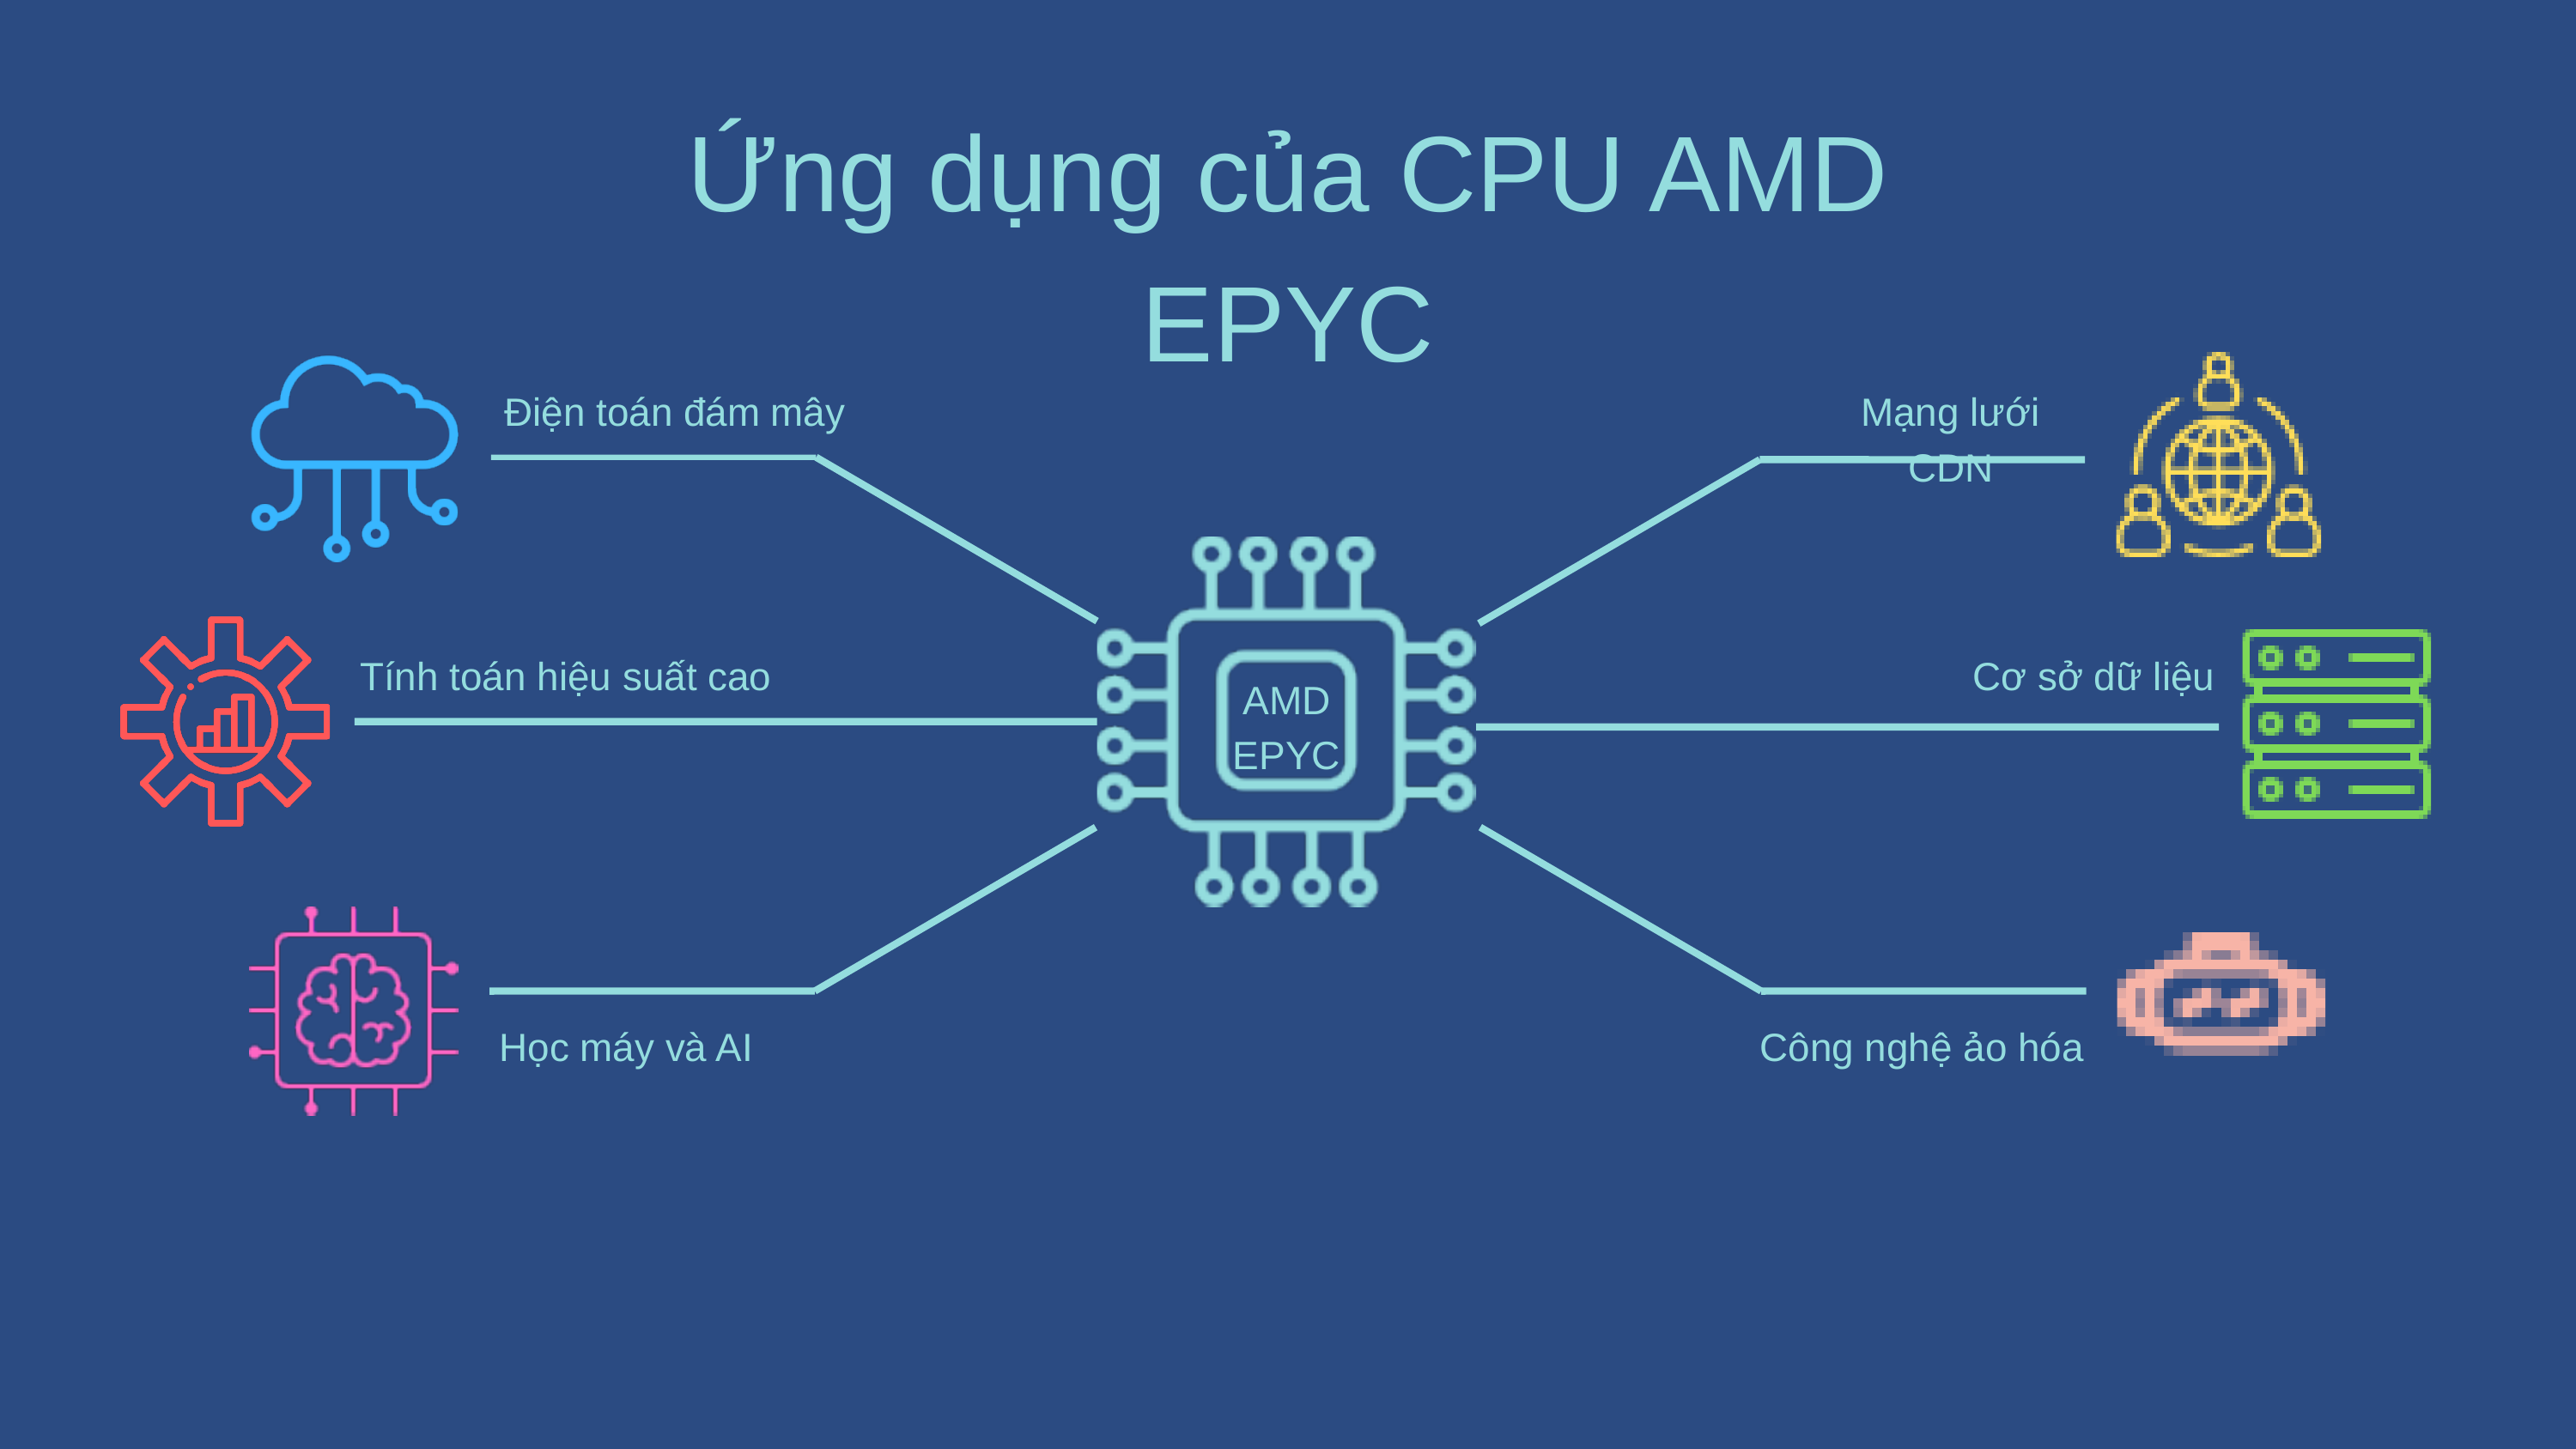

Ứng dụng của CPU AMD EPYC

Điện toán đám mây

Mạng lưới CDN

AMD
EPYC

Tính toán hiệu suất cao

Cơ sở dữ liệu

Học máy và AI

Công nghệ ảo hóa